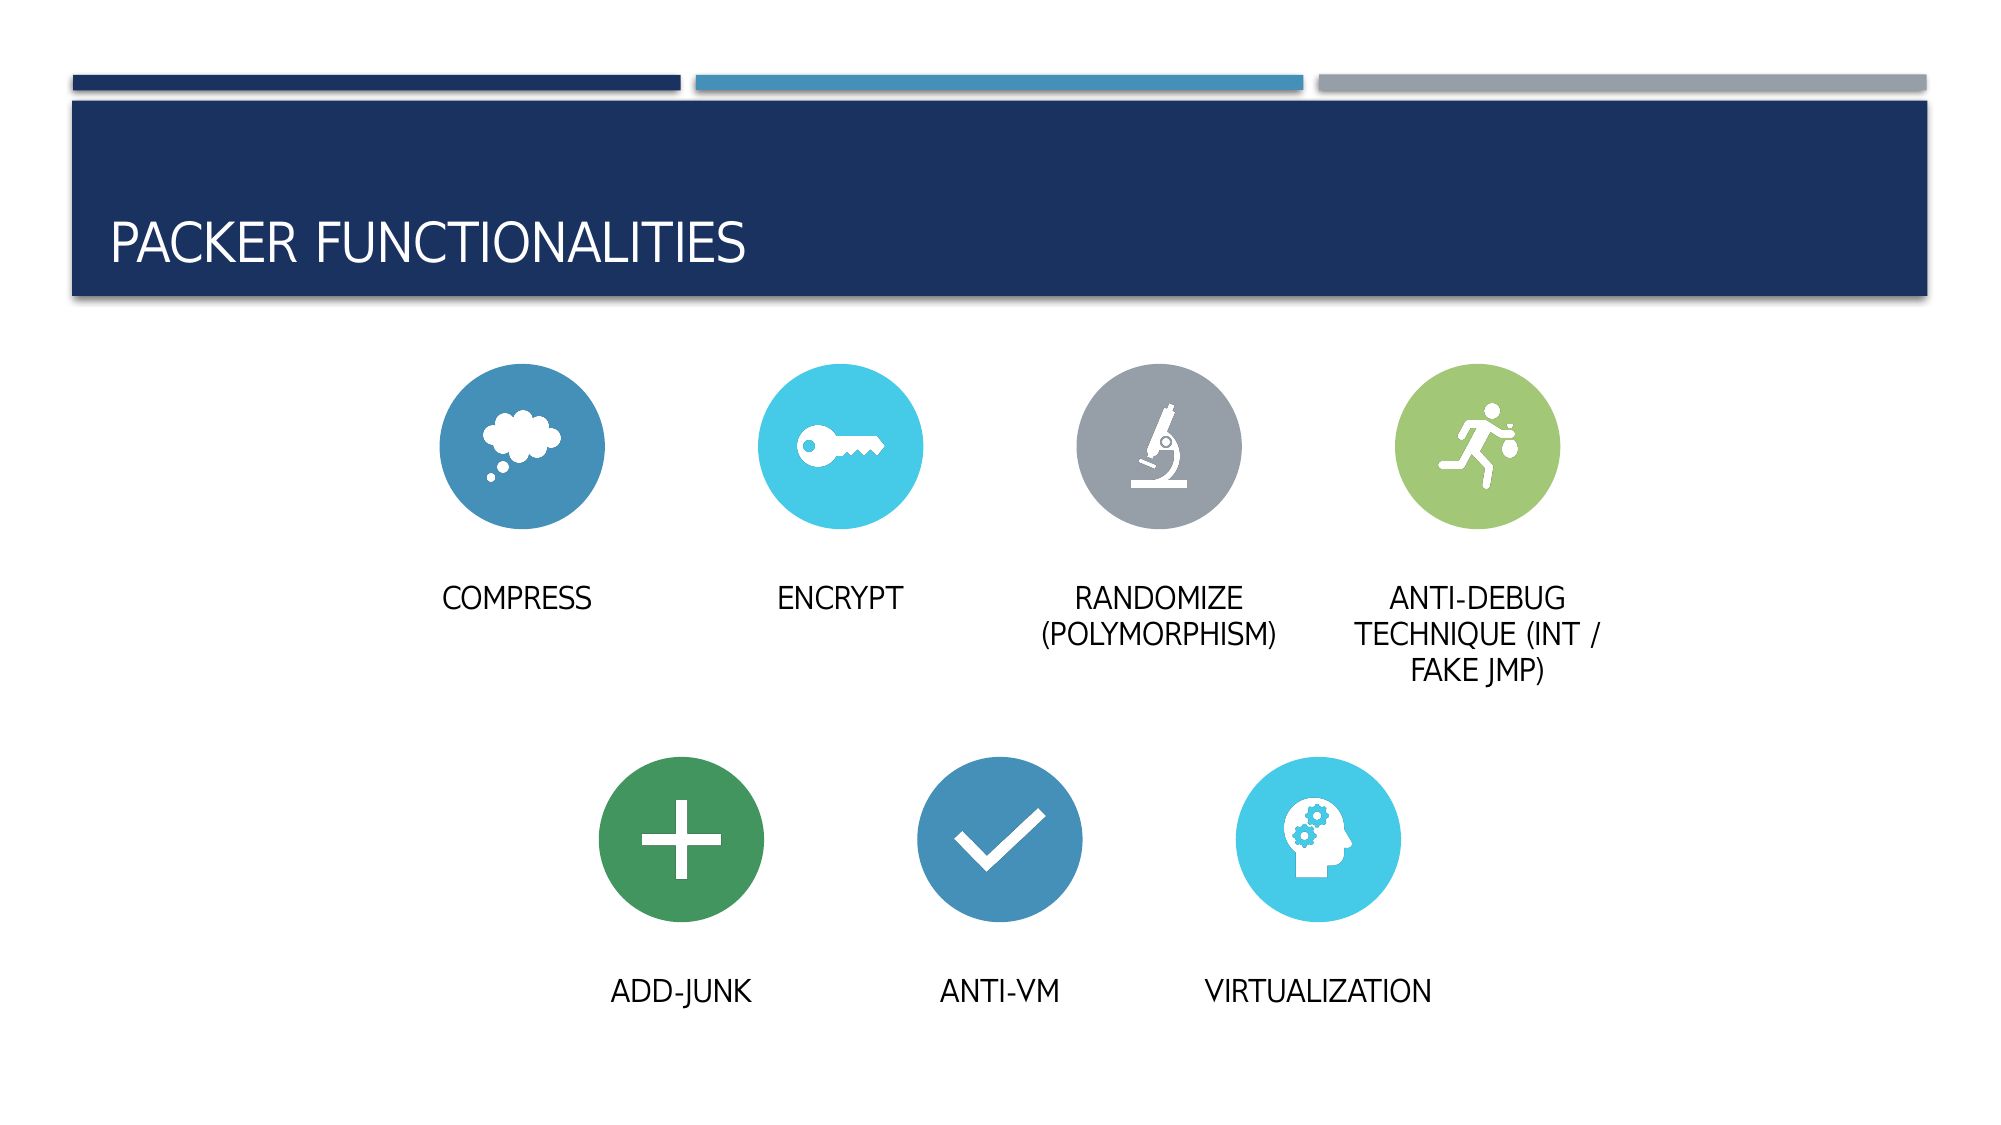

# Packer functionalities
Compress
Encrypt
Randomize (polymorphism)
Anti-debug technique (int / fake jmp)
Add-junk
Anti-VM
Virtualization